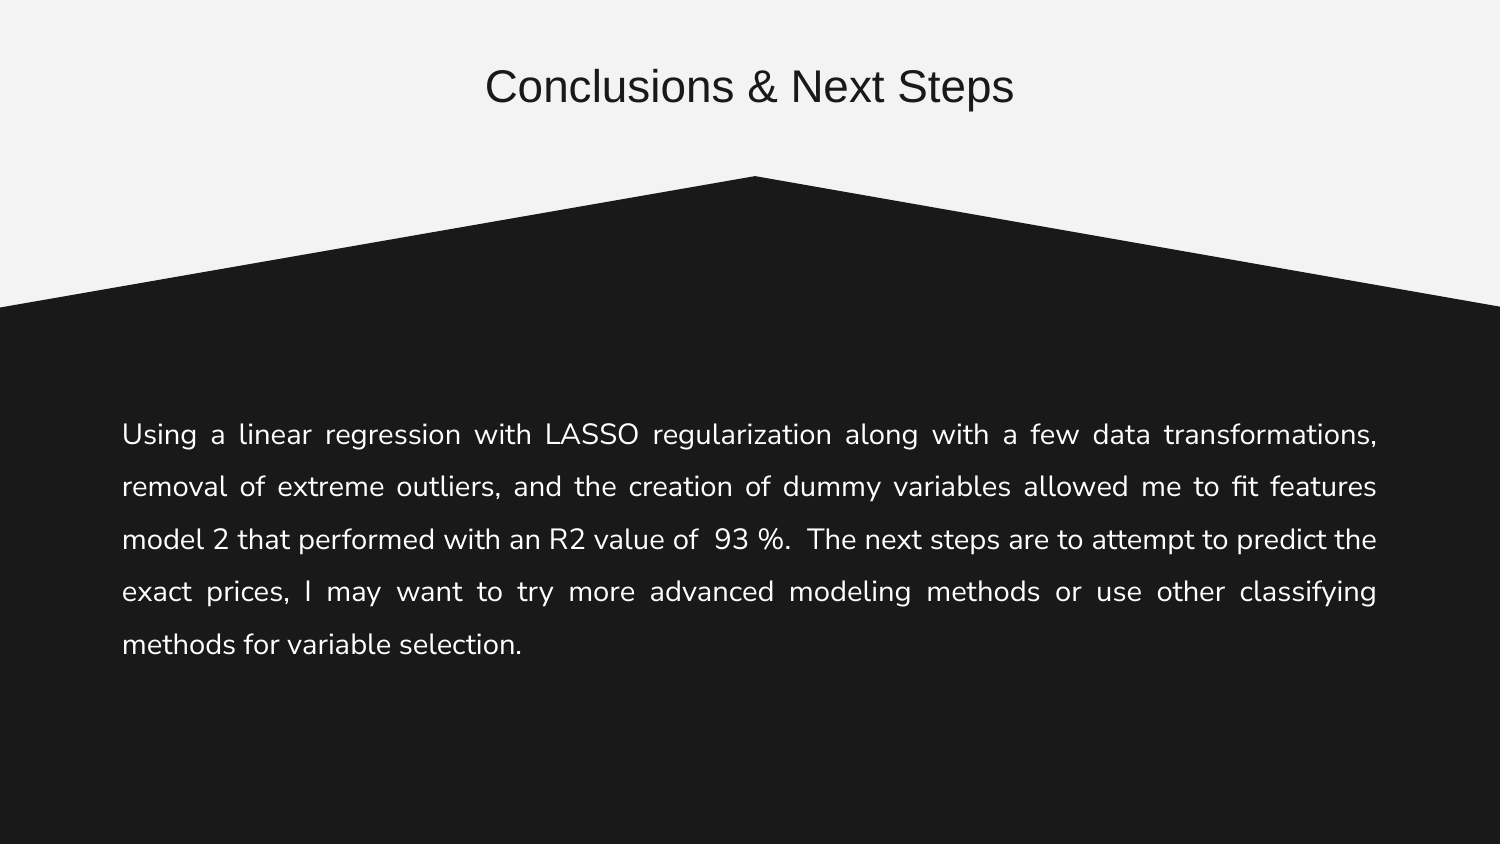

# Conclusions & Next Steps
Using a linear regression with LASSO regularization along with a few data transformations, removal of extreme outliers, and the creation of dummy variables allowed me to fit features model 2 that performed with an R2 value of  93 %.  The next steps are to attempt to predict the exact prices, I may want to try more advanced modeling methods or use other classifying methods for variable selection.